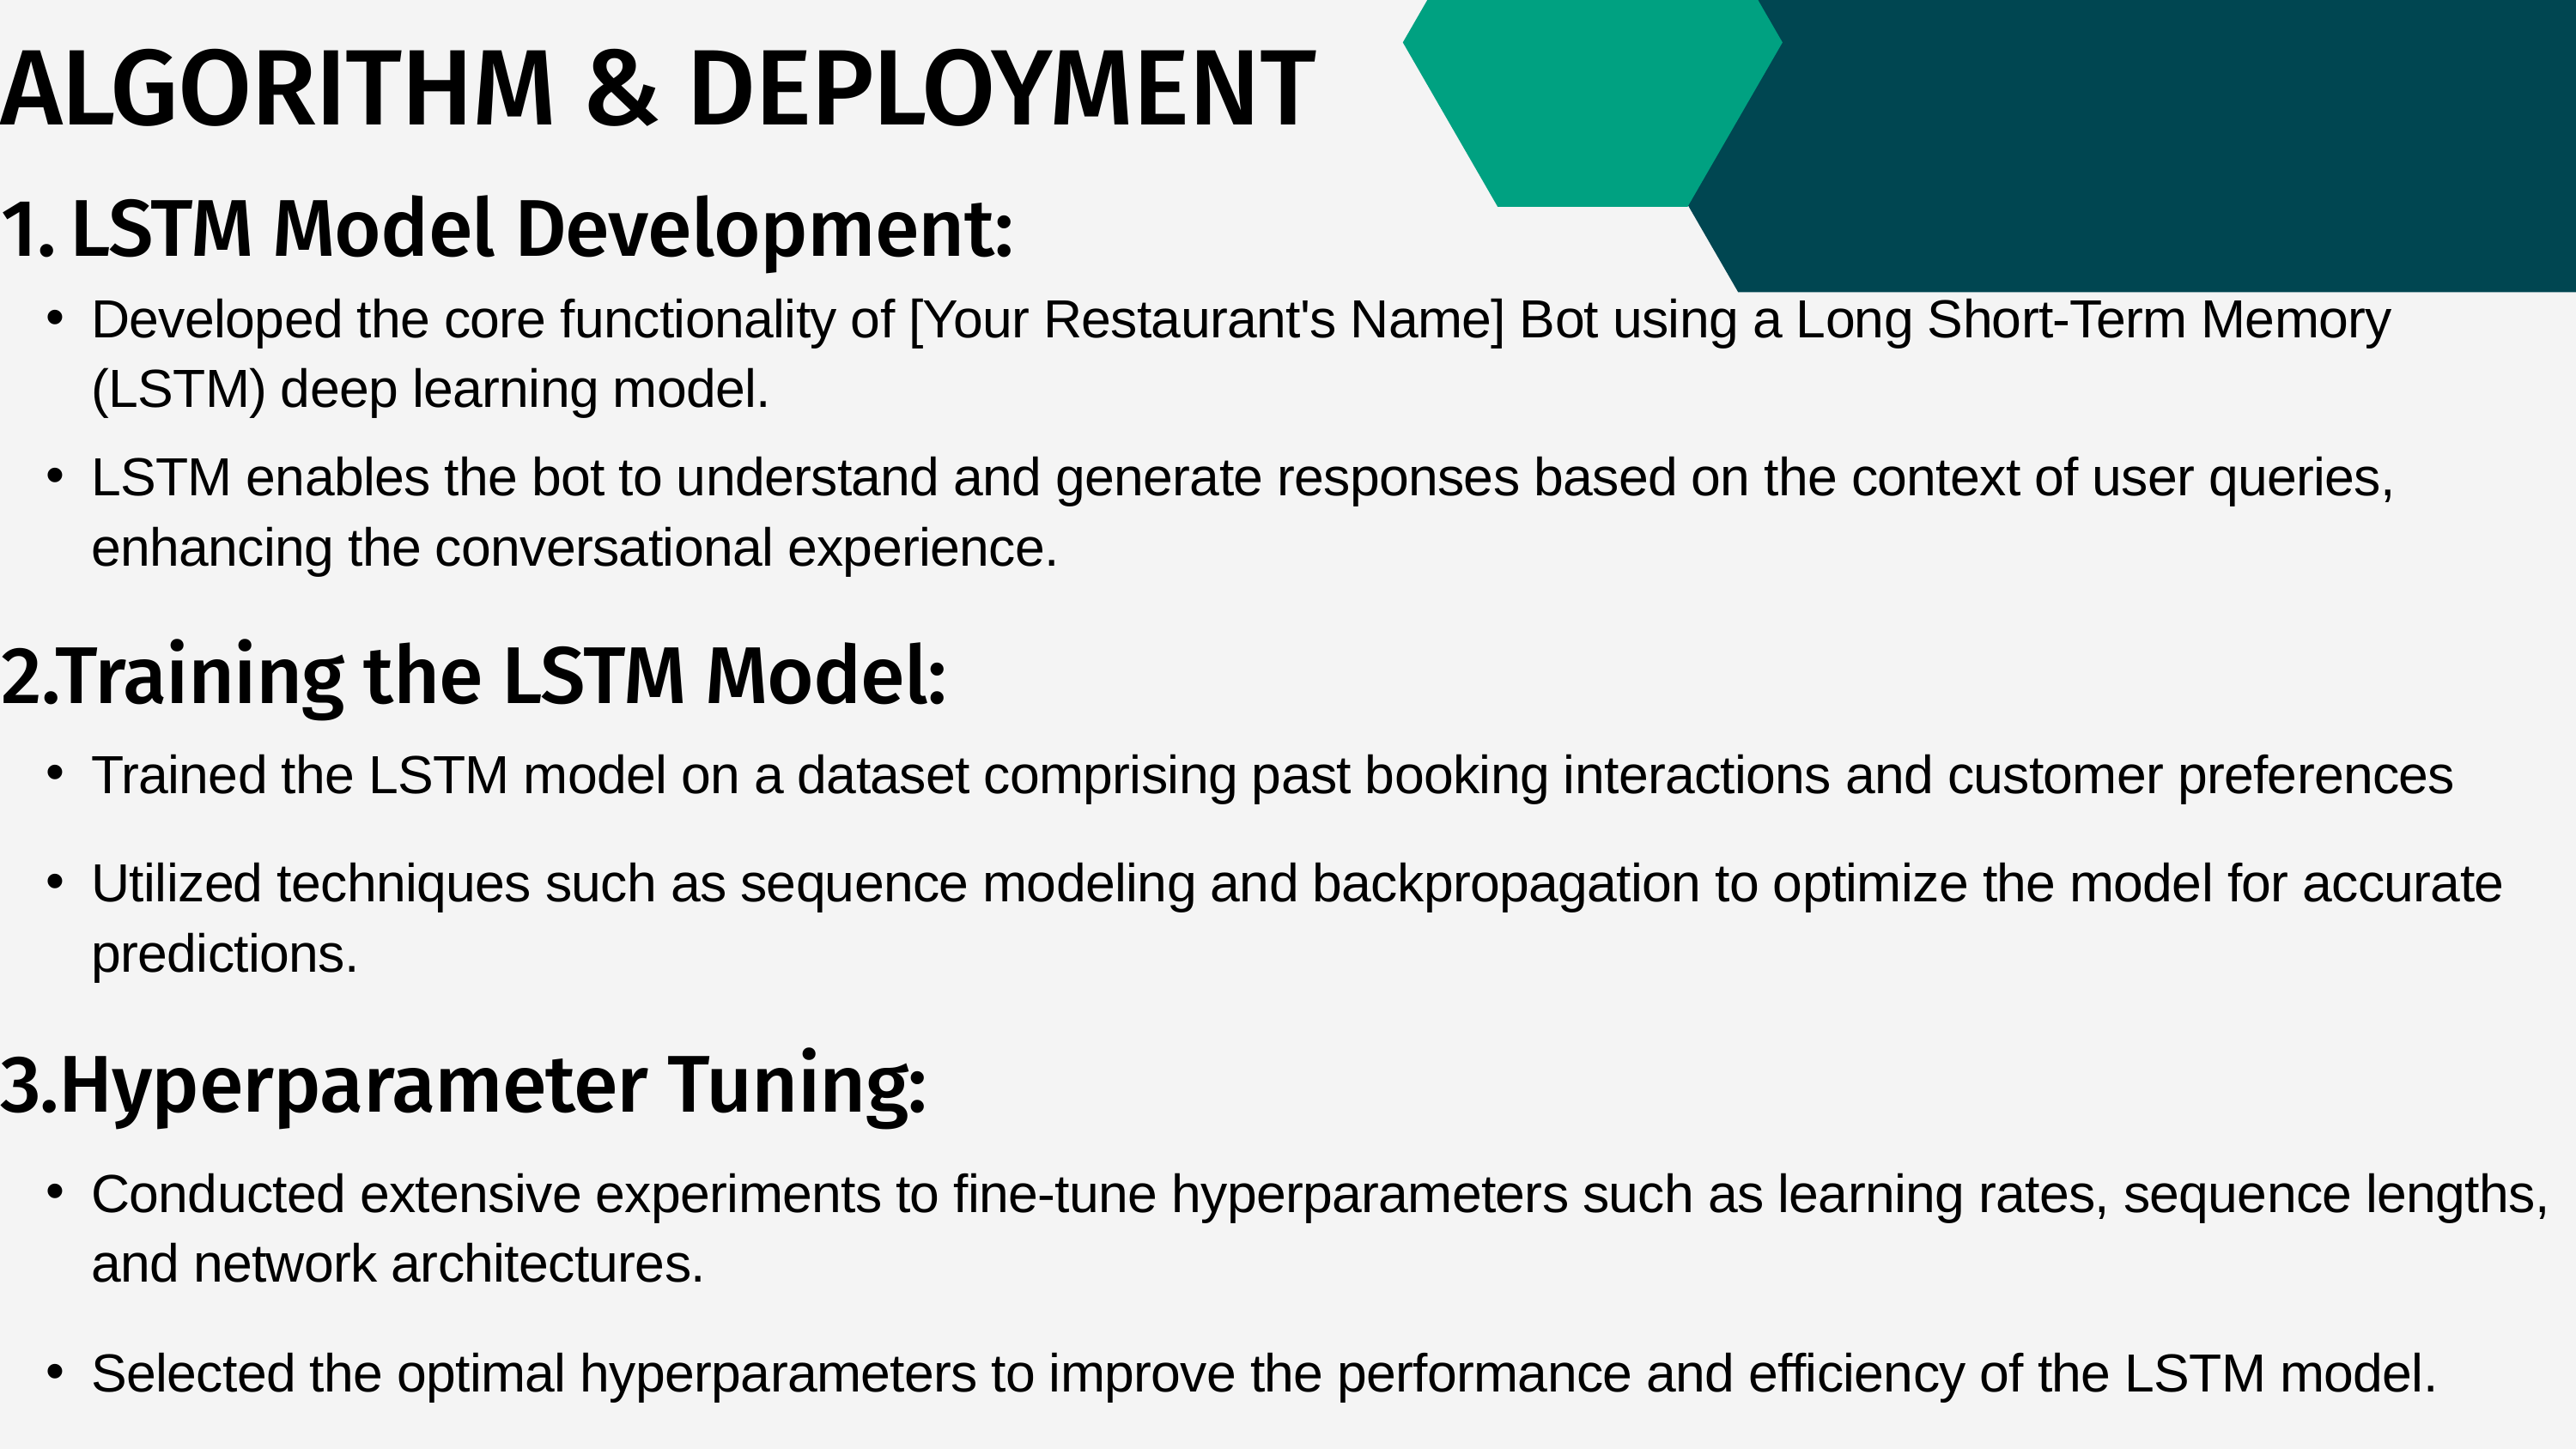

ALGORITHM & DEPLOYMENT
LSTM Model Development:
Developed the core functionality of [Your Restaurant's Name] Bot using a Long Short-Term Memory (LSTM) deep learning model.
LSTM enables the bot to understand and generate responses based on the context of user queries, enhancing the conversational experience.
  2.Training the LSTM Model:
Trained the LSTM model on a dataset comprising past booking interactions and customer preferences
Utilized techniques such as sequence modeling and backpropagation to optimize the model for accurate predictions.
3.Hyperparameter Tuning:
Conducted extensive experiments to fine-tune hyperparameters such as learning rates, sequence lengths, and network architectures.
Selected the optimal hyperparameters to improve the performance and efficiency of the LSTM model.